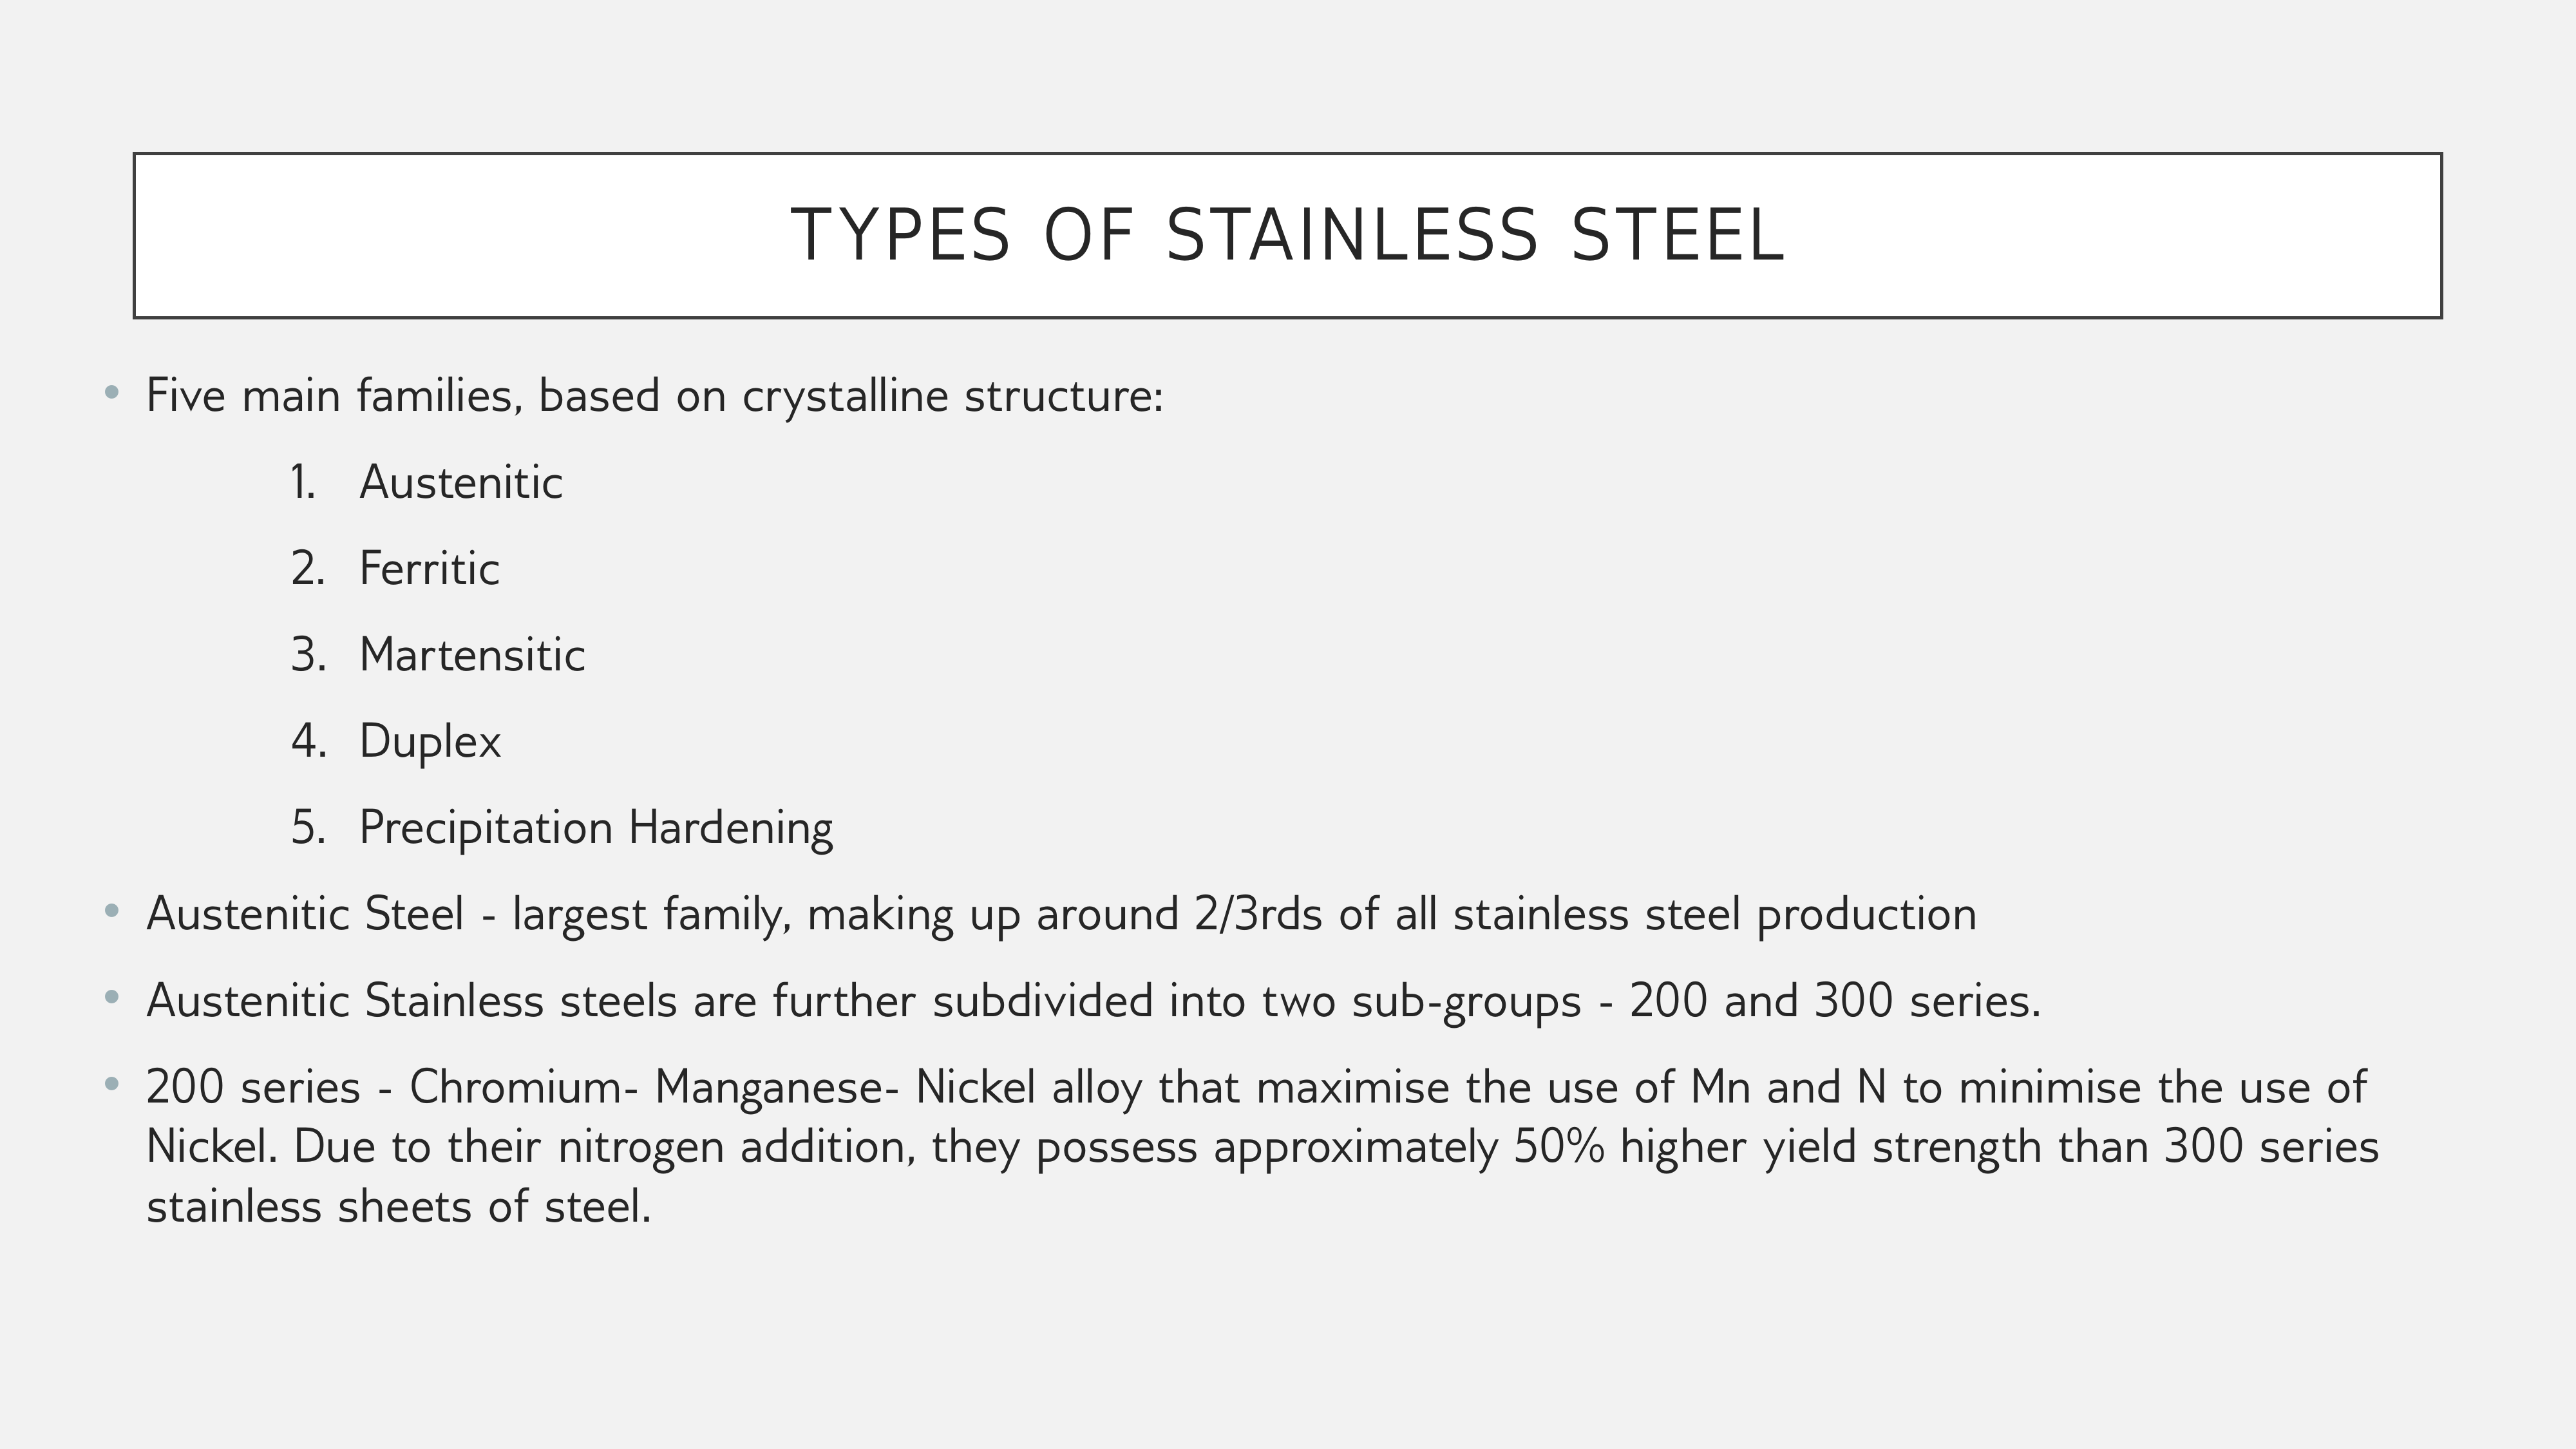

# Types of Stainless Steel
Five main families, based on crystalline structure:
Austenitic
Ferritic
Martensitic
Duplex
Precipitation Hardening
Austenitic Steel - largest family, making up around 2/3rds of all stainless steel production
Austenitic Stainless steels are further subdivided into two sub-groups - 200 and 300 series.
200 series - Chromium- Manganese- Nickel alloy that maximise the use of Mn and N to minimise the use of Nickel. Due to their nitrogen addition, they possess approximately 50% higher yield strength than 300 series stainless sheets of steel.